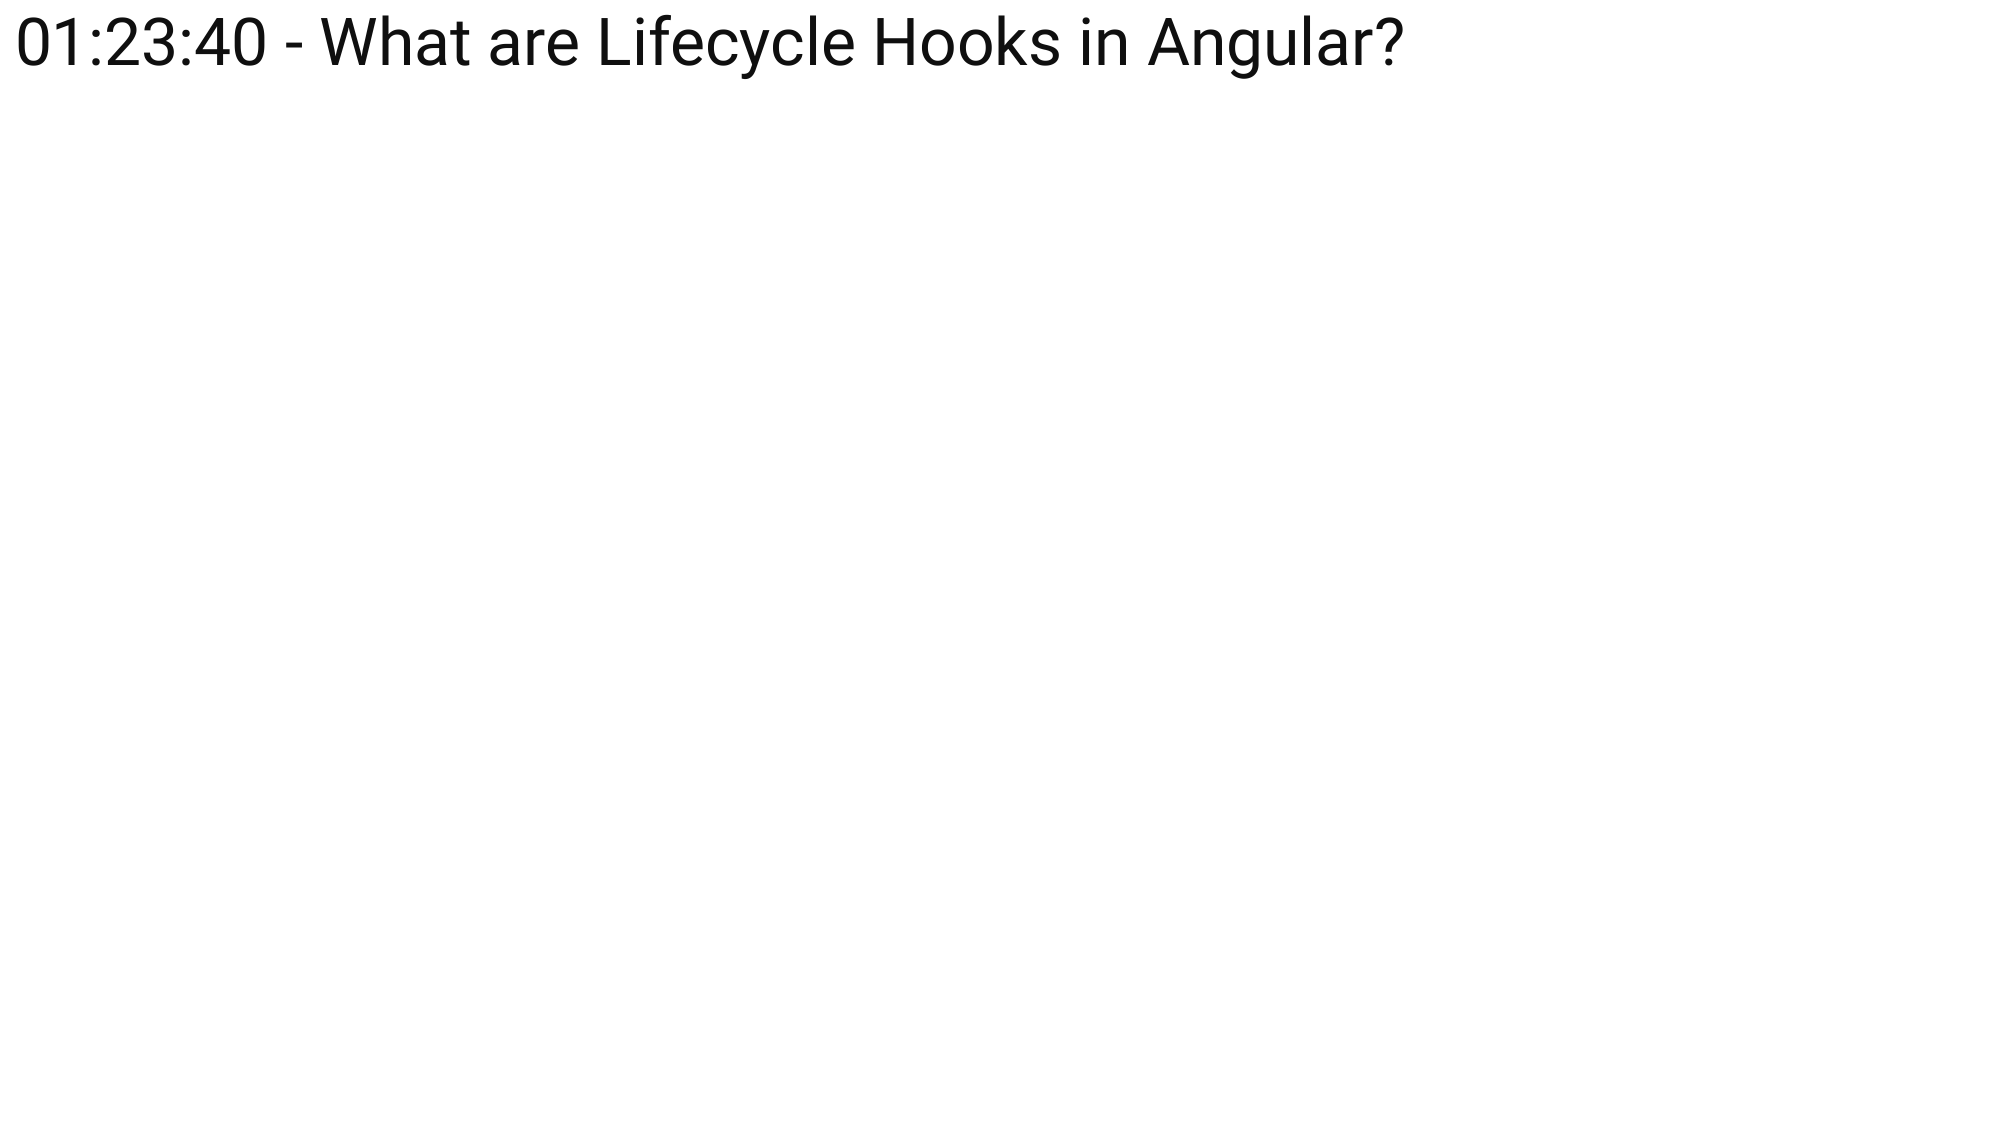

# 01:23:40 - What are Lifecycle Hooks in Angular?